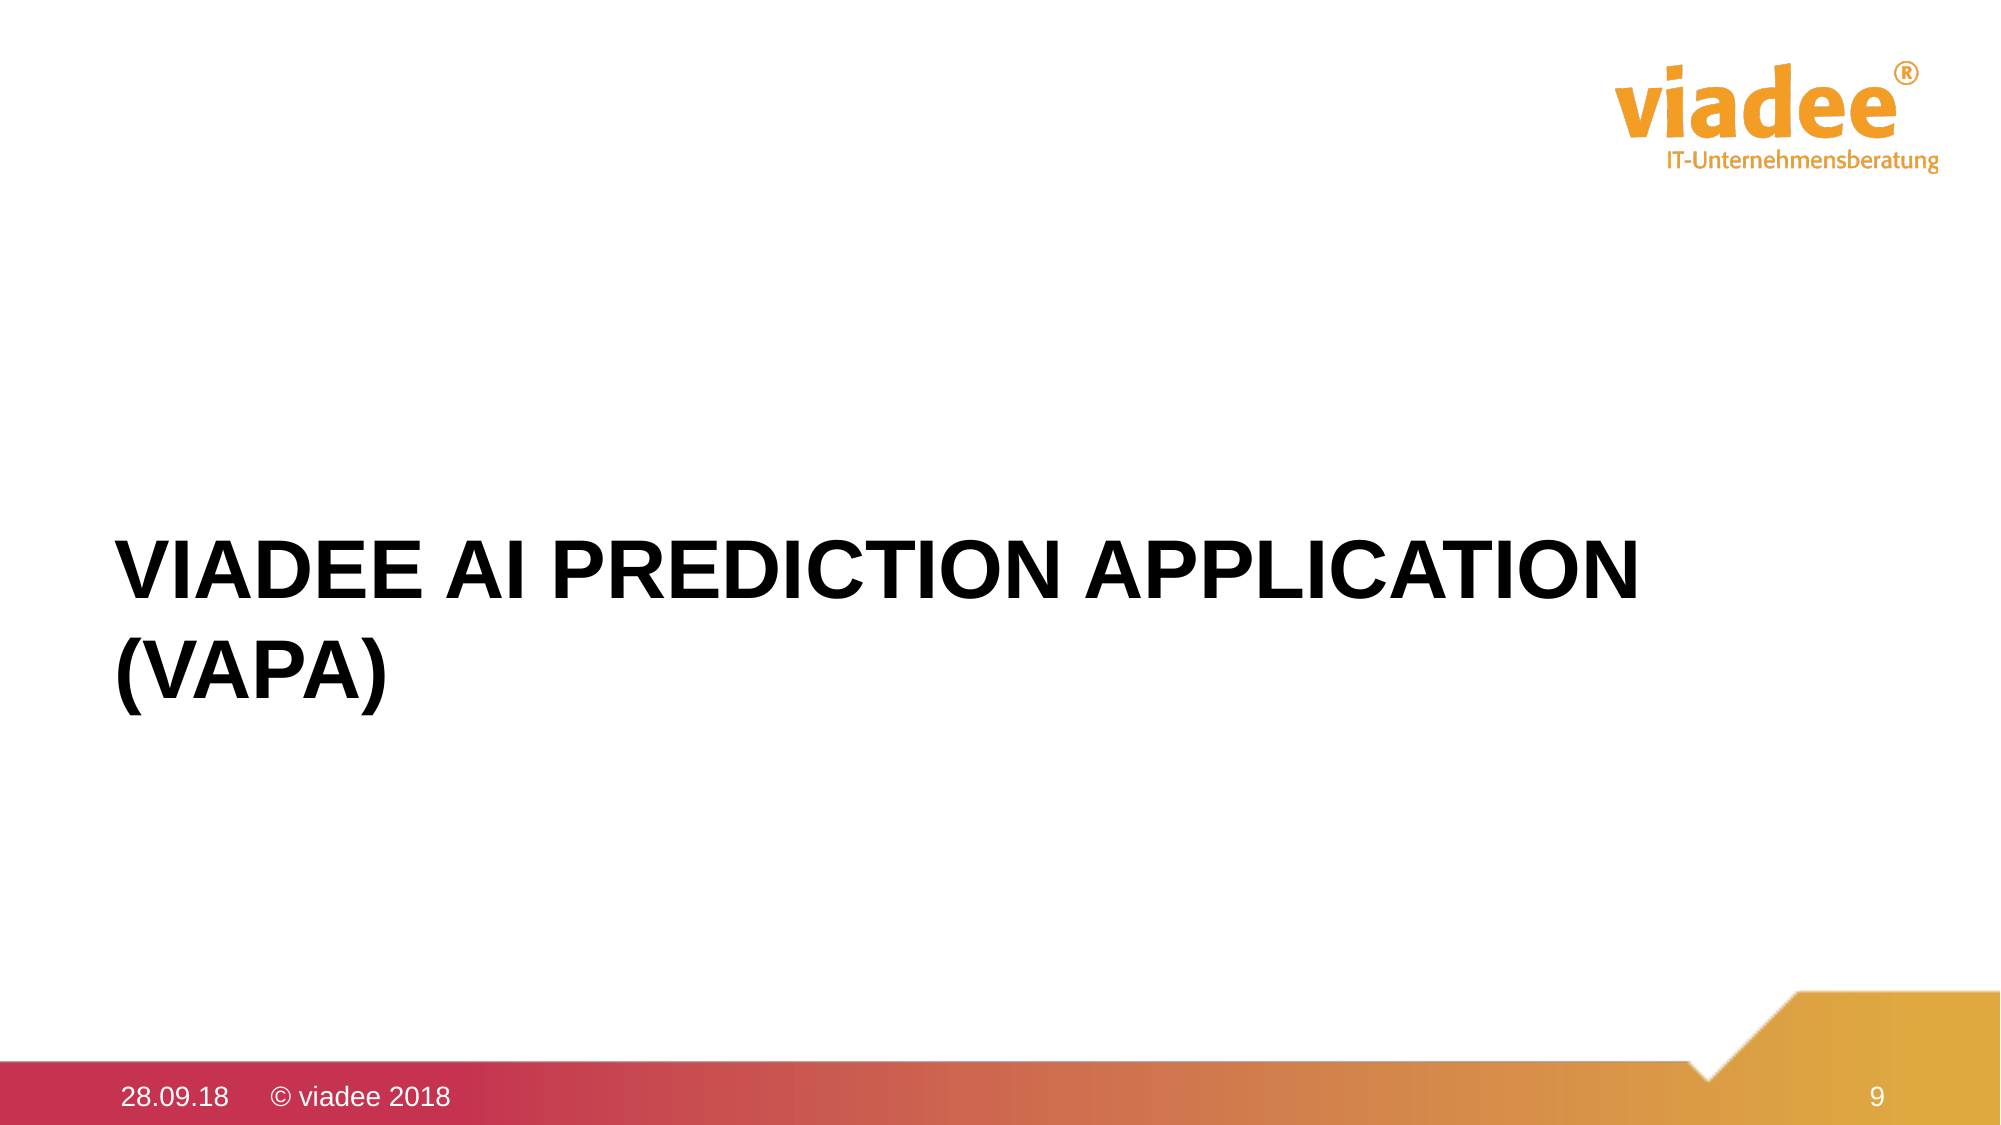

# viadee AI Prediction Application (vAPA)

28.09.18	© viadee 2018
9